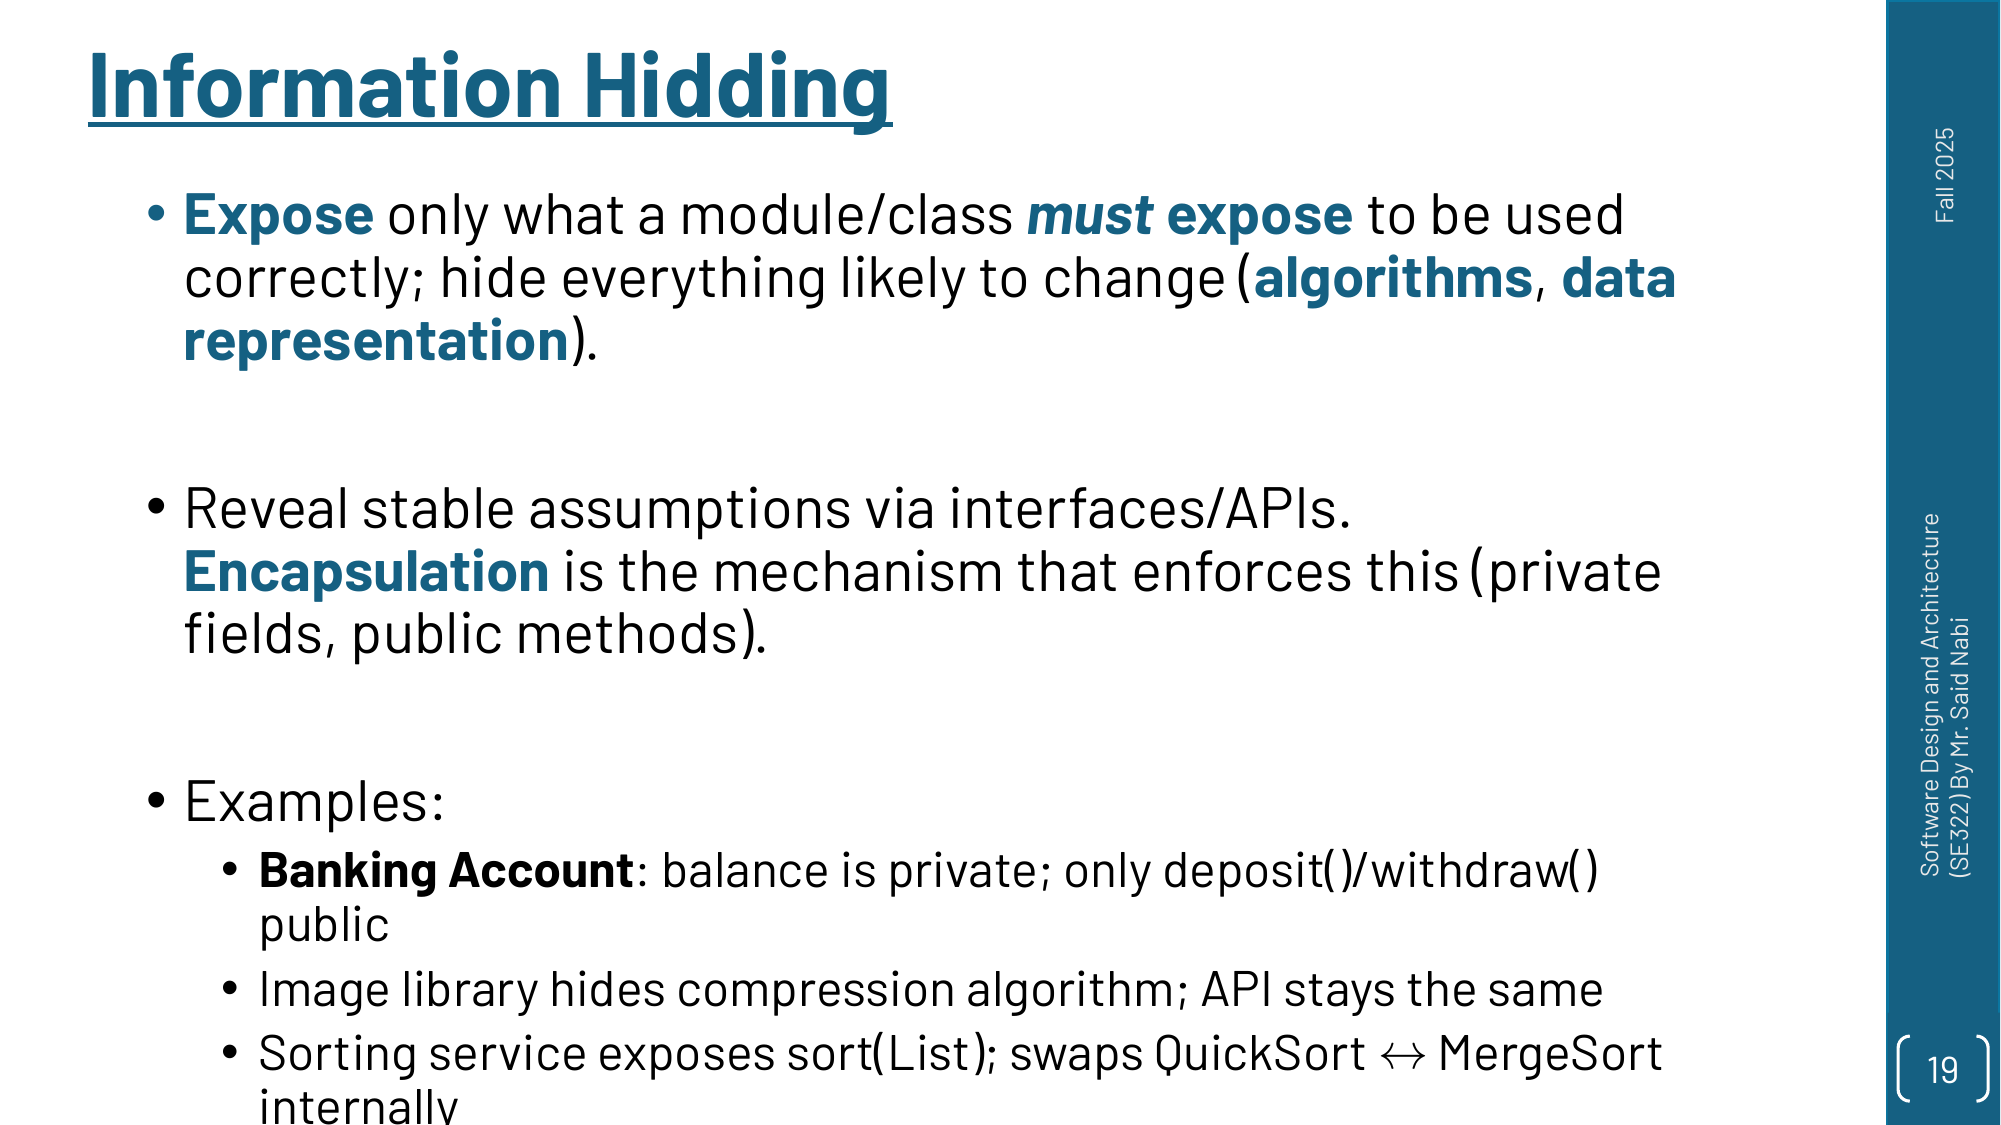

# Information Hidding

Expose only what a module/class must expose to be used correctly; hide everything likely to change (algorithms, data representation).

Reveal stable assumptions via interfaces/APIs. Encapsulation is the mechanism that enforces this (private fields, public methods).

Examples:
Banking Account: balance is private; only deposit()/withdraw() public
Image library hides compression algorithm; API stays the same
Sorting service exposes sort(List); swaps QuickSort ↔ MergeSort internally